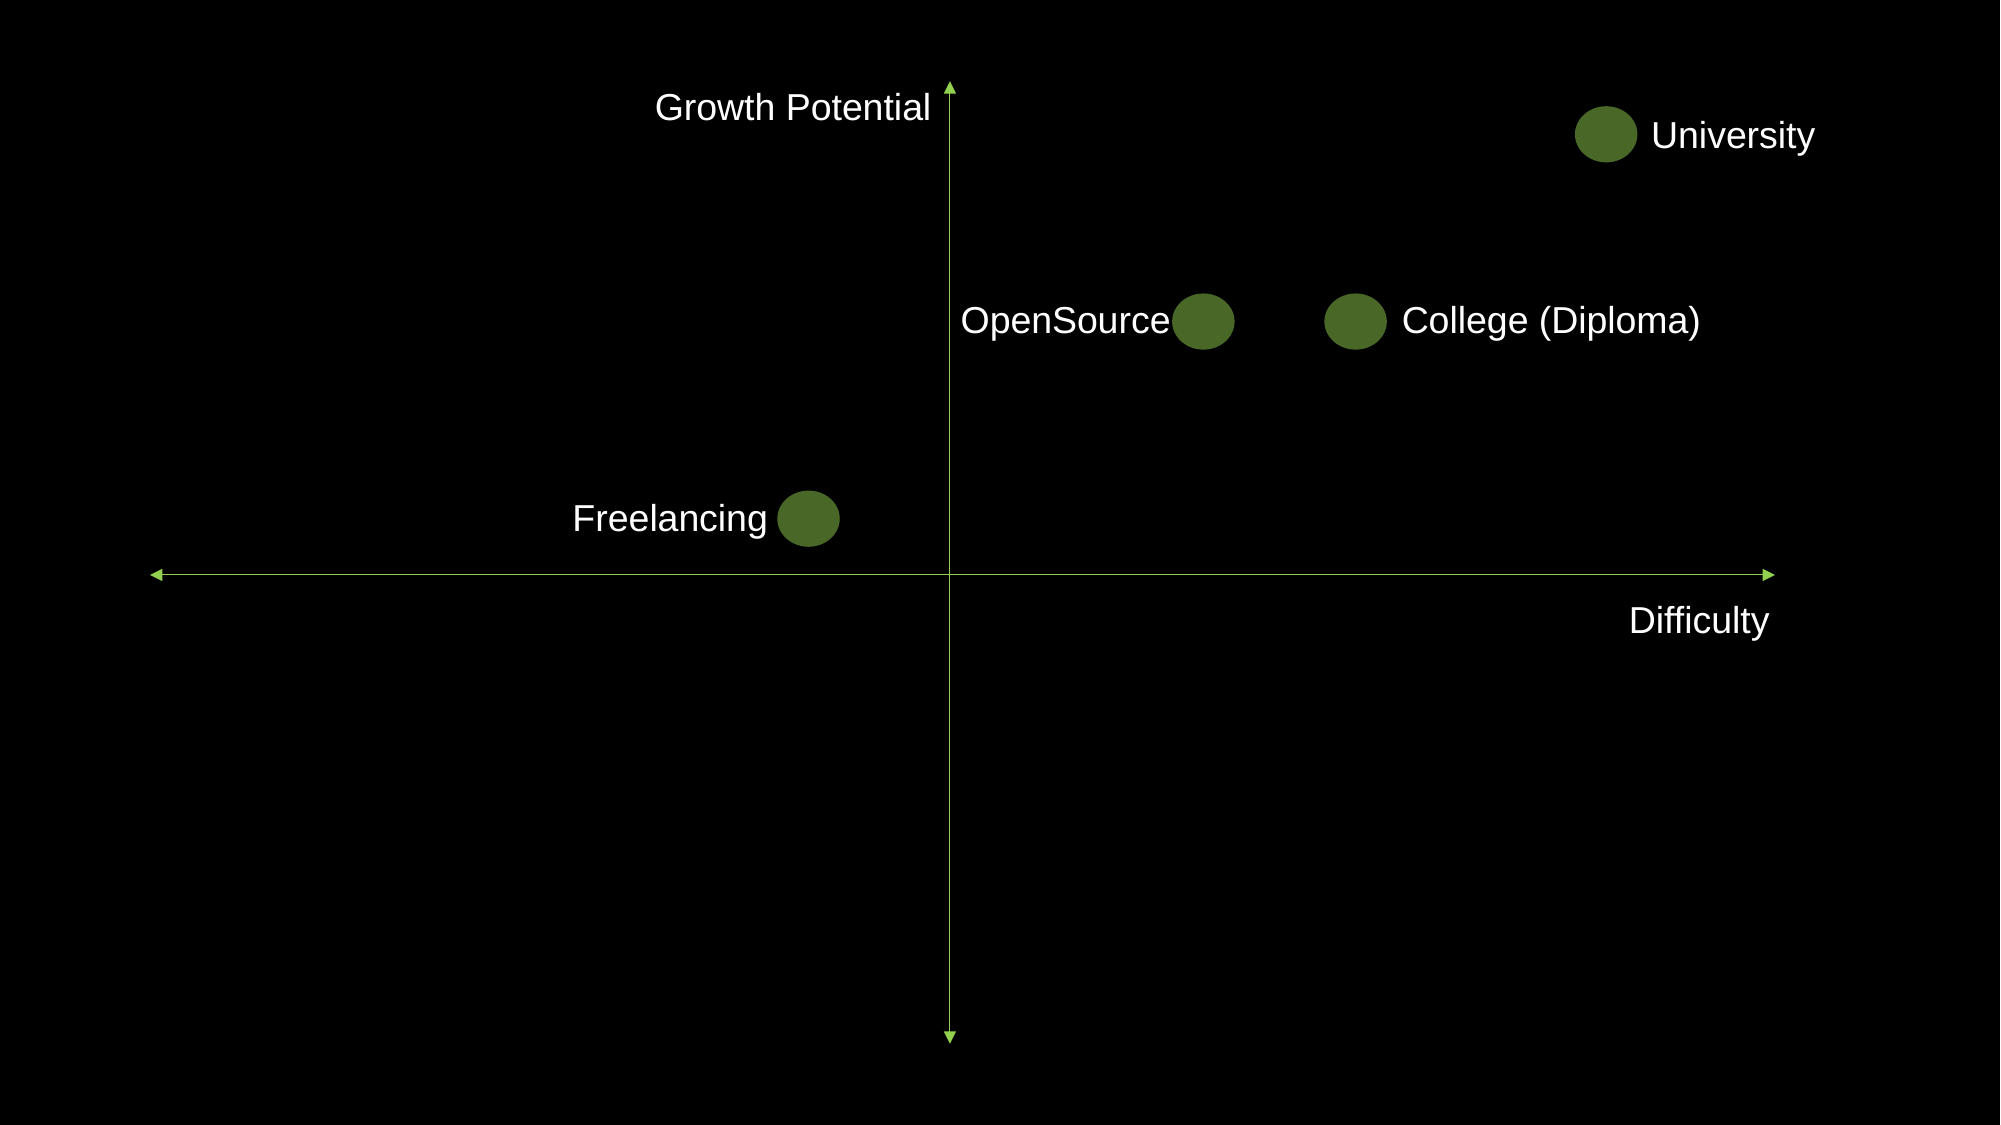

Growth Potential
University

OpenSource
College (Diploma)

Freelancing

Difficulty